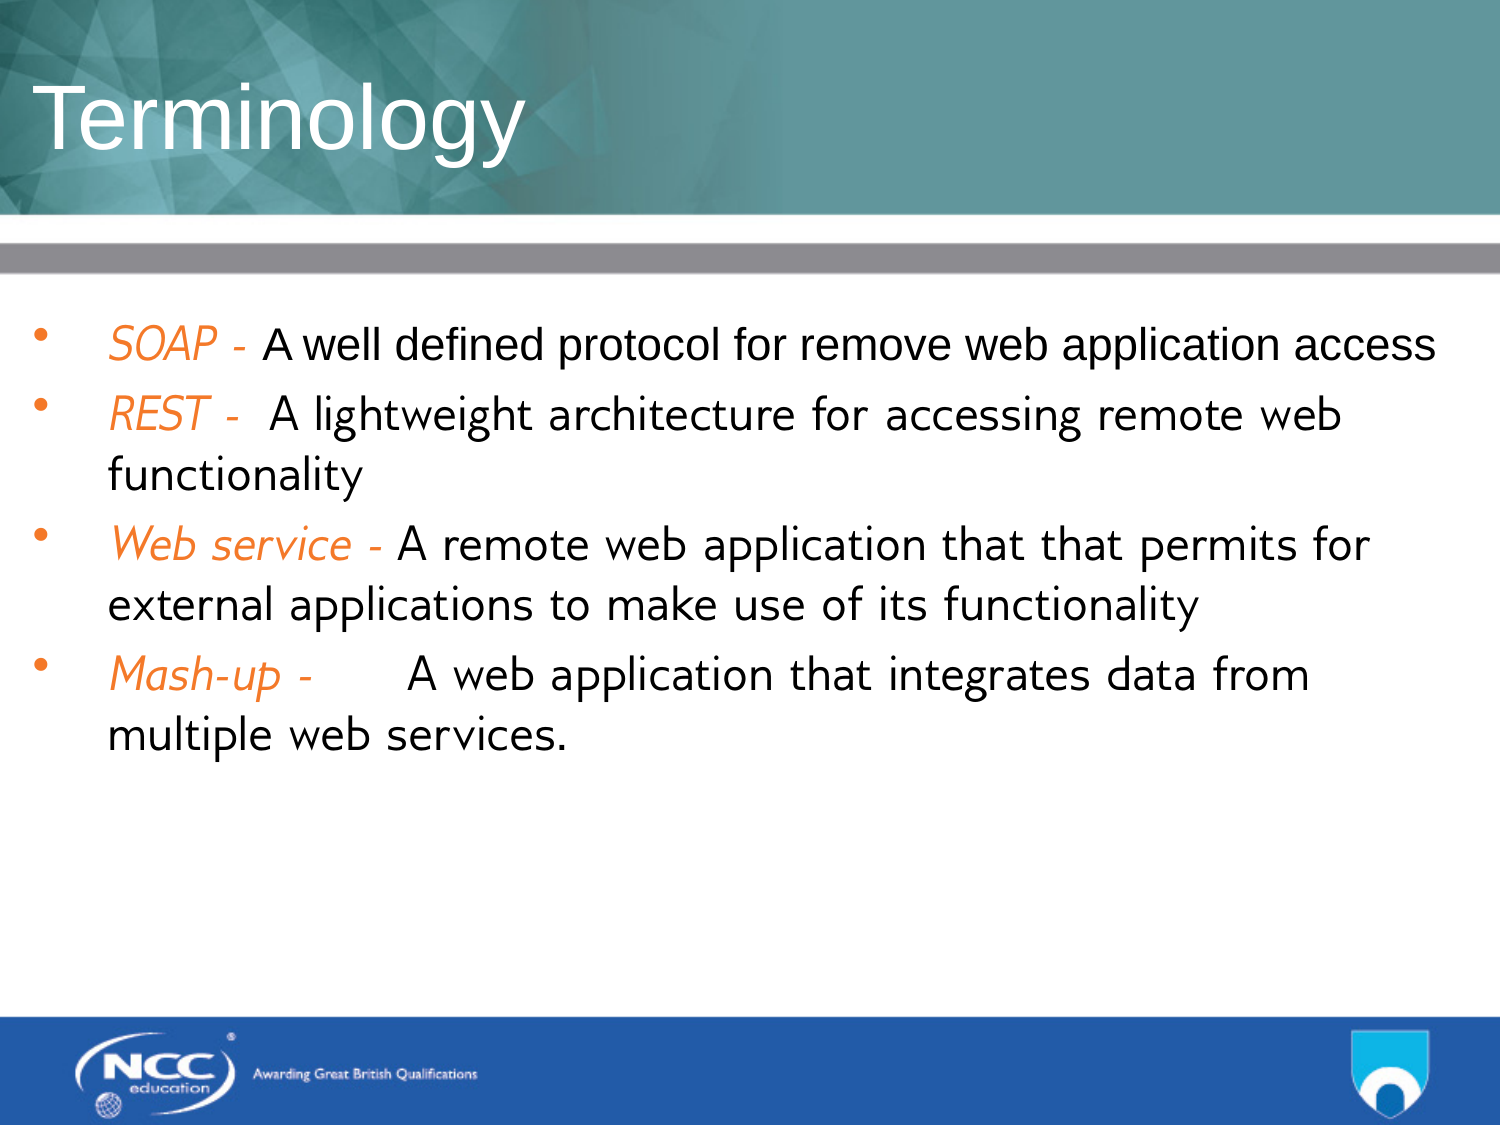

# Terminology
SOAP - A well defined protocol for remove web application access
REST -  A lightweight architecture for accessing remote web functionality
Web service - A remote web application that that permits for external applications to make use of its functionality
Mash-up - 	A web application that integrates data from multiple web services.